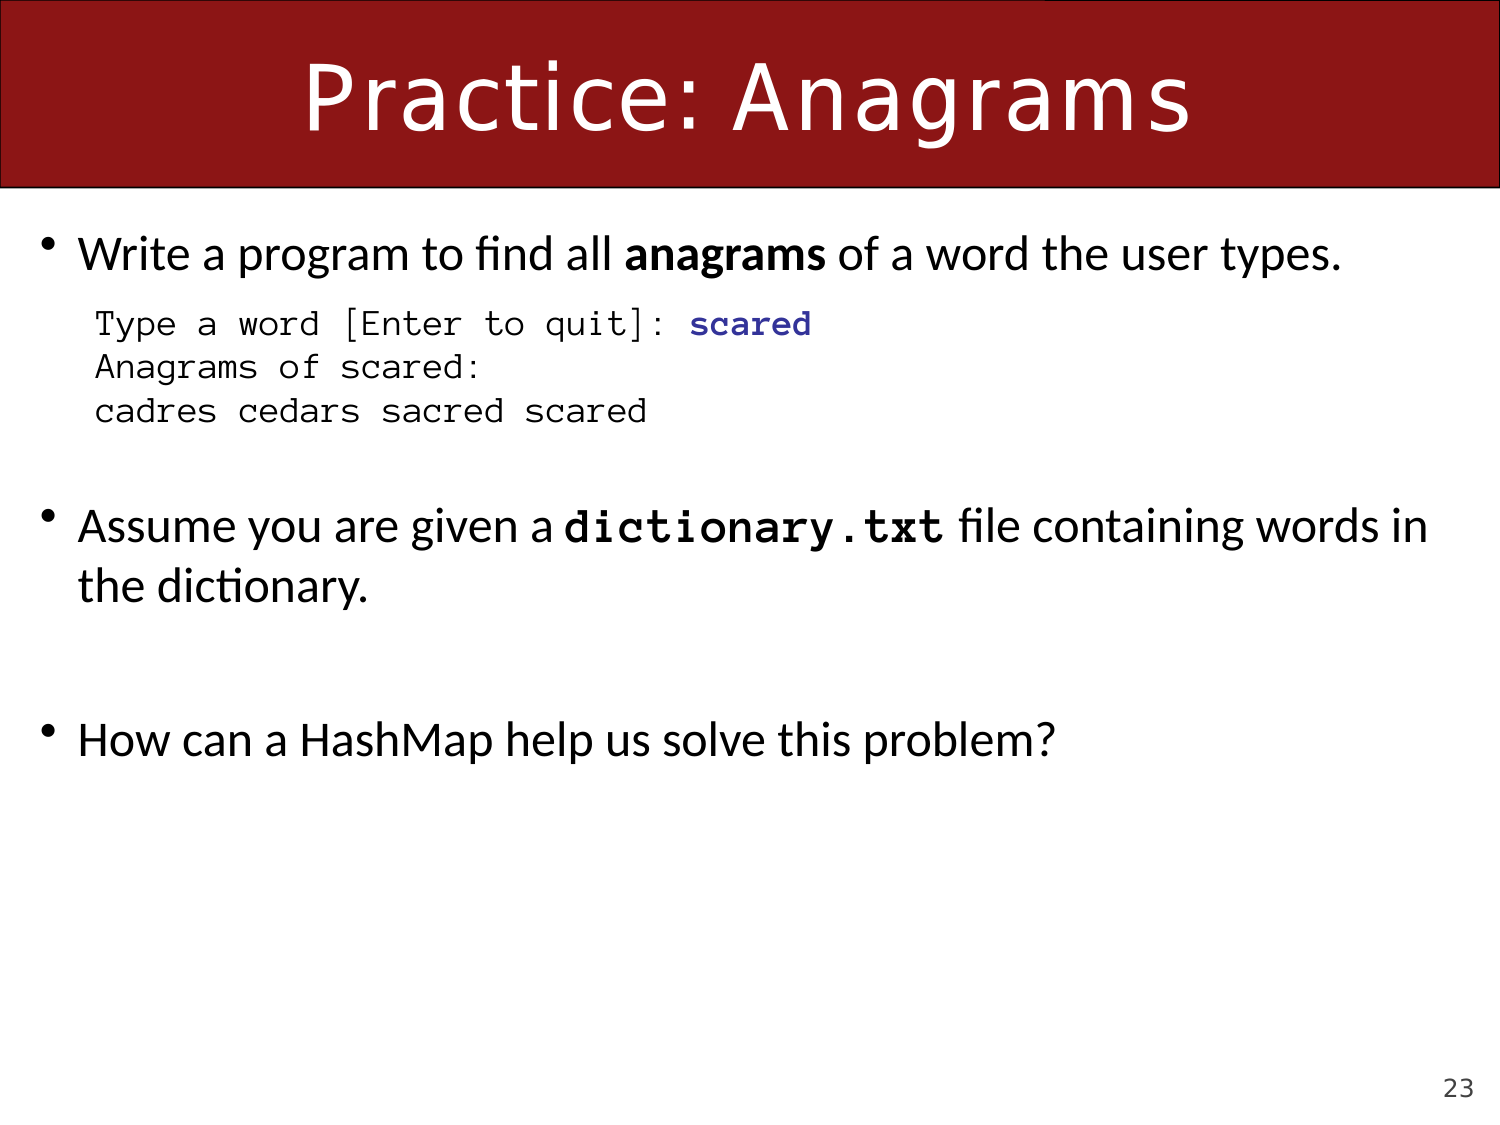

# Practice: Anagrams
Write a program to find all anagrams of a word the user types.

Type a word [Enter to quit]: scared
Anagrams of scared:
cadres cedars sacred scared

Assume you are given a dictionary.txt file containing words in the dictionary.

How can a HashMap help us solve this problem?